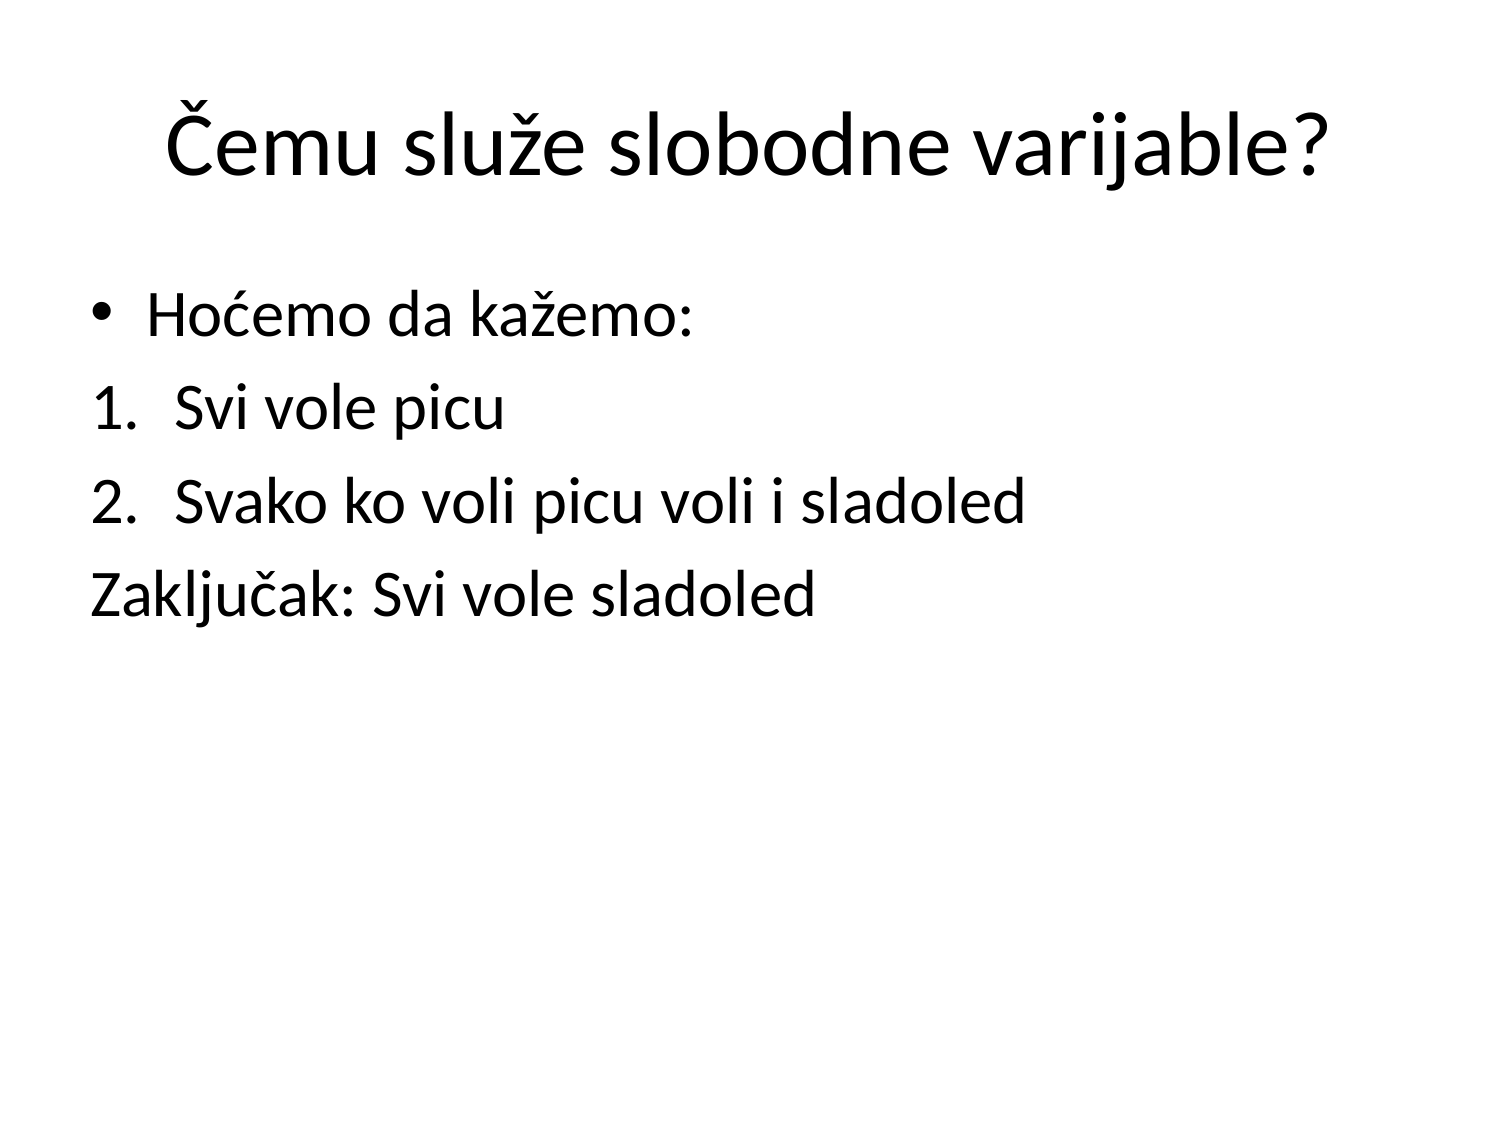

# Čemu služe slobodne varijable?
Hoćemo da kažemo:
Svi vole picu
Svako ko voli picu voli i sladoled
Zaključak: Svi vole sladoled